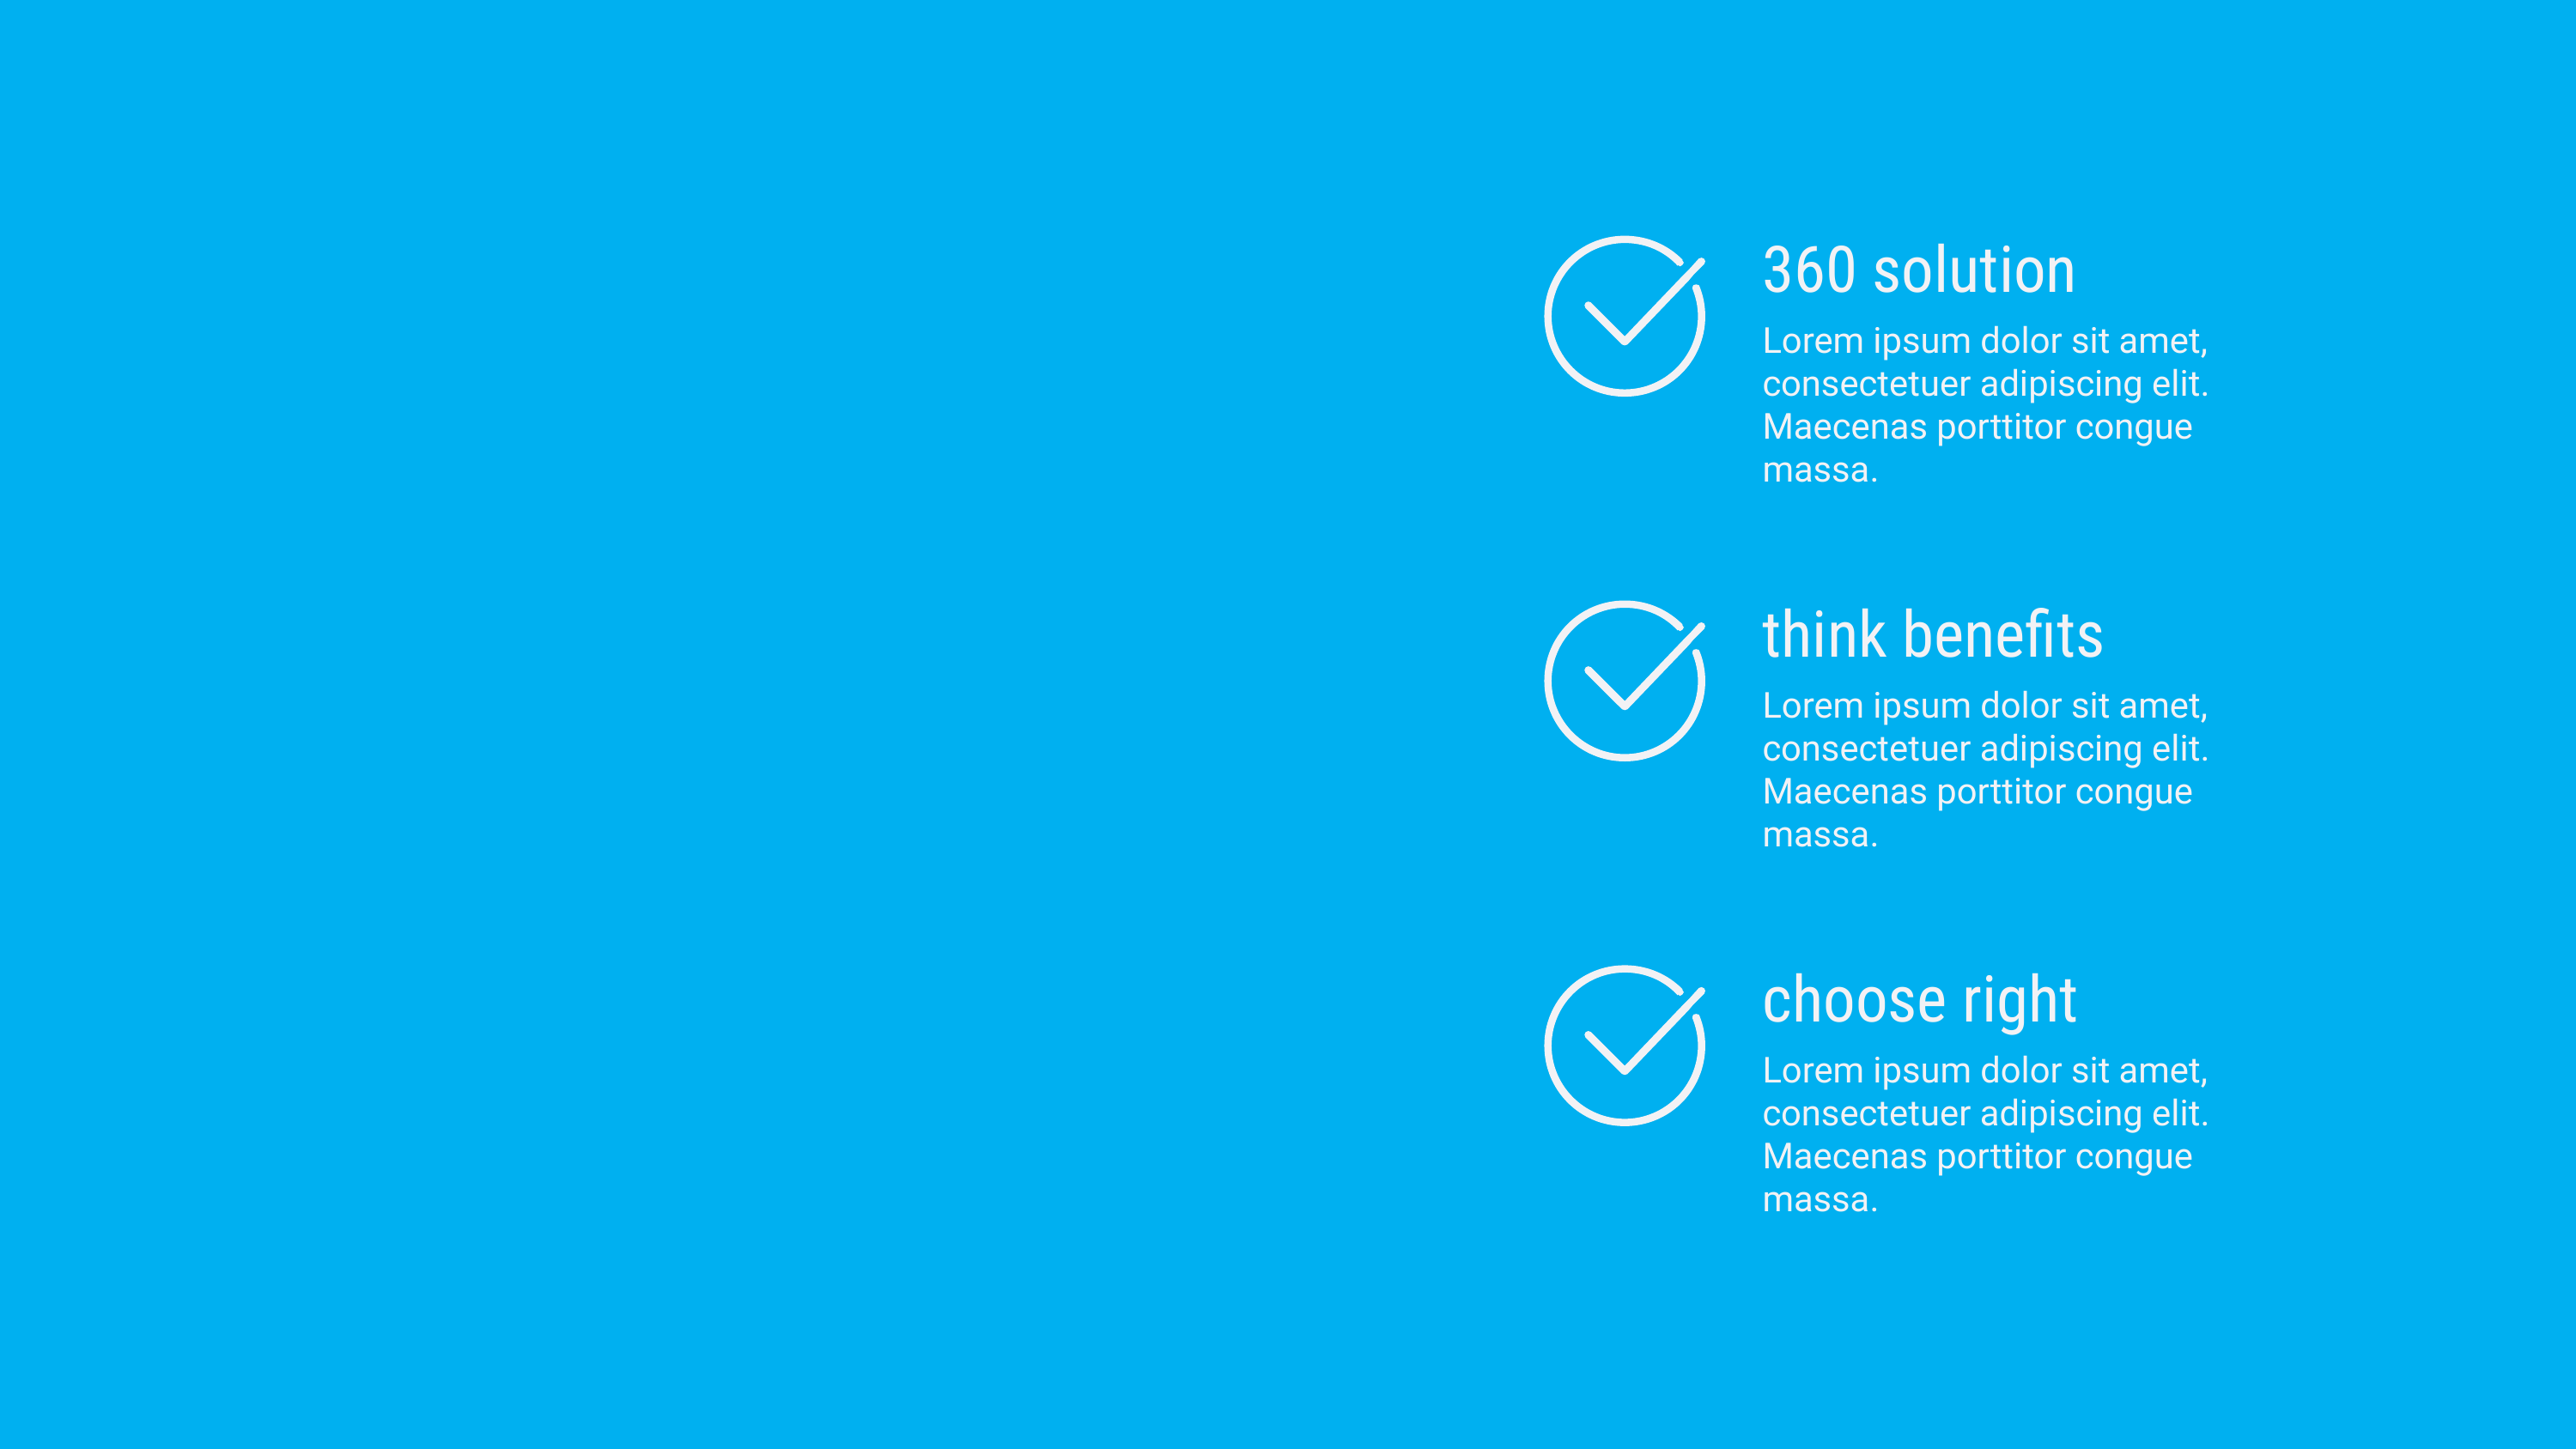

360 solution
Lorem ipsum dolor sit amet, consectetuer adipiscing elit. Maecenas porttitor congue massa.

think benefits
Lorem ipsum dolor sit amet, consectetuer adipiscing elit. Maecenas porttitor congue massa.

choose right
Lorem ipsum dolor sit amet, consectetuer adipiscing elit. Maecenas porttitor congue massa.